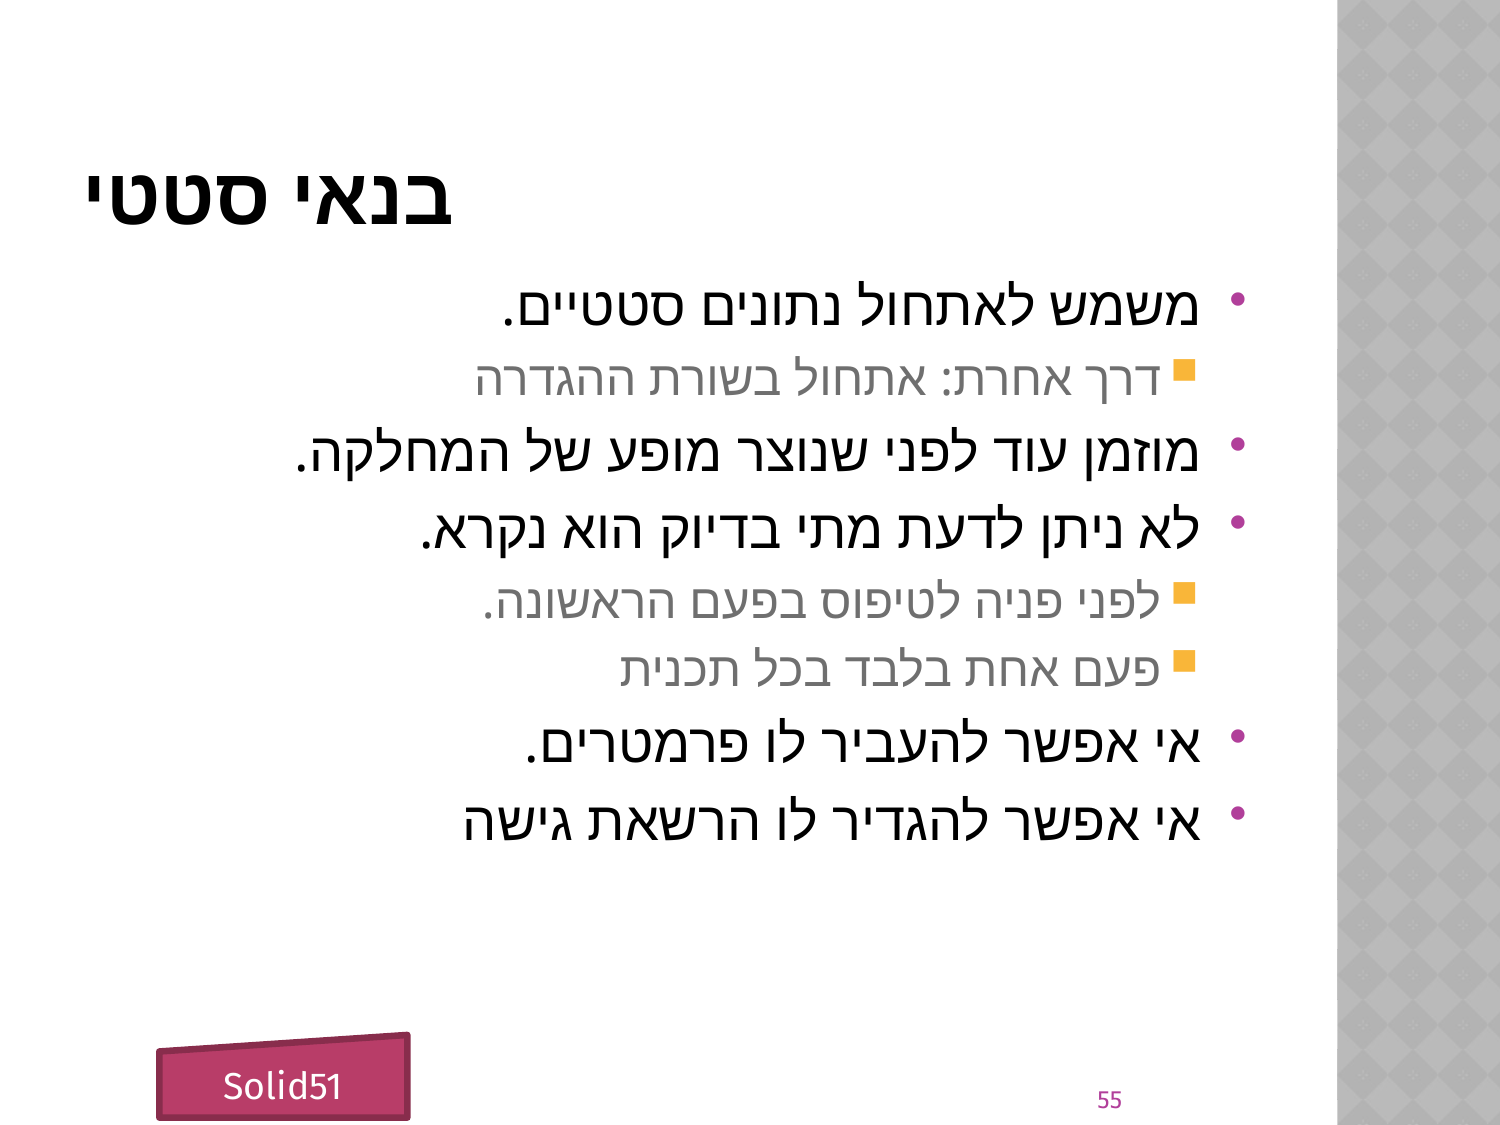

# בנאי סטטי
משמש לאתחול נתונים סטטיים.
דרך אחרת: אתחול בשורת ההגדרה
מוזמן עוד לפני שנוצר מופע של המחלקה.
לא ניתן לדעת מתי בדיוק הוא נקרא.
לפני פניה לטיפוס בפעם הראשונה.
פעם אחת בלבד בכל תכנית
אי אפשר להעביר לו פרמטרים.
אי אפשר להגדיר לו הרשאת גישה

Solid51
55